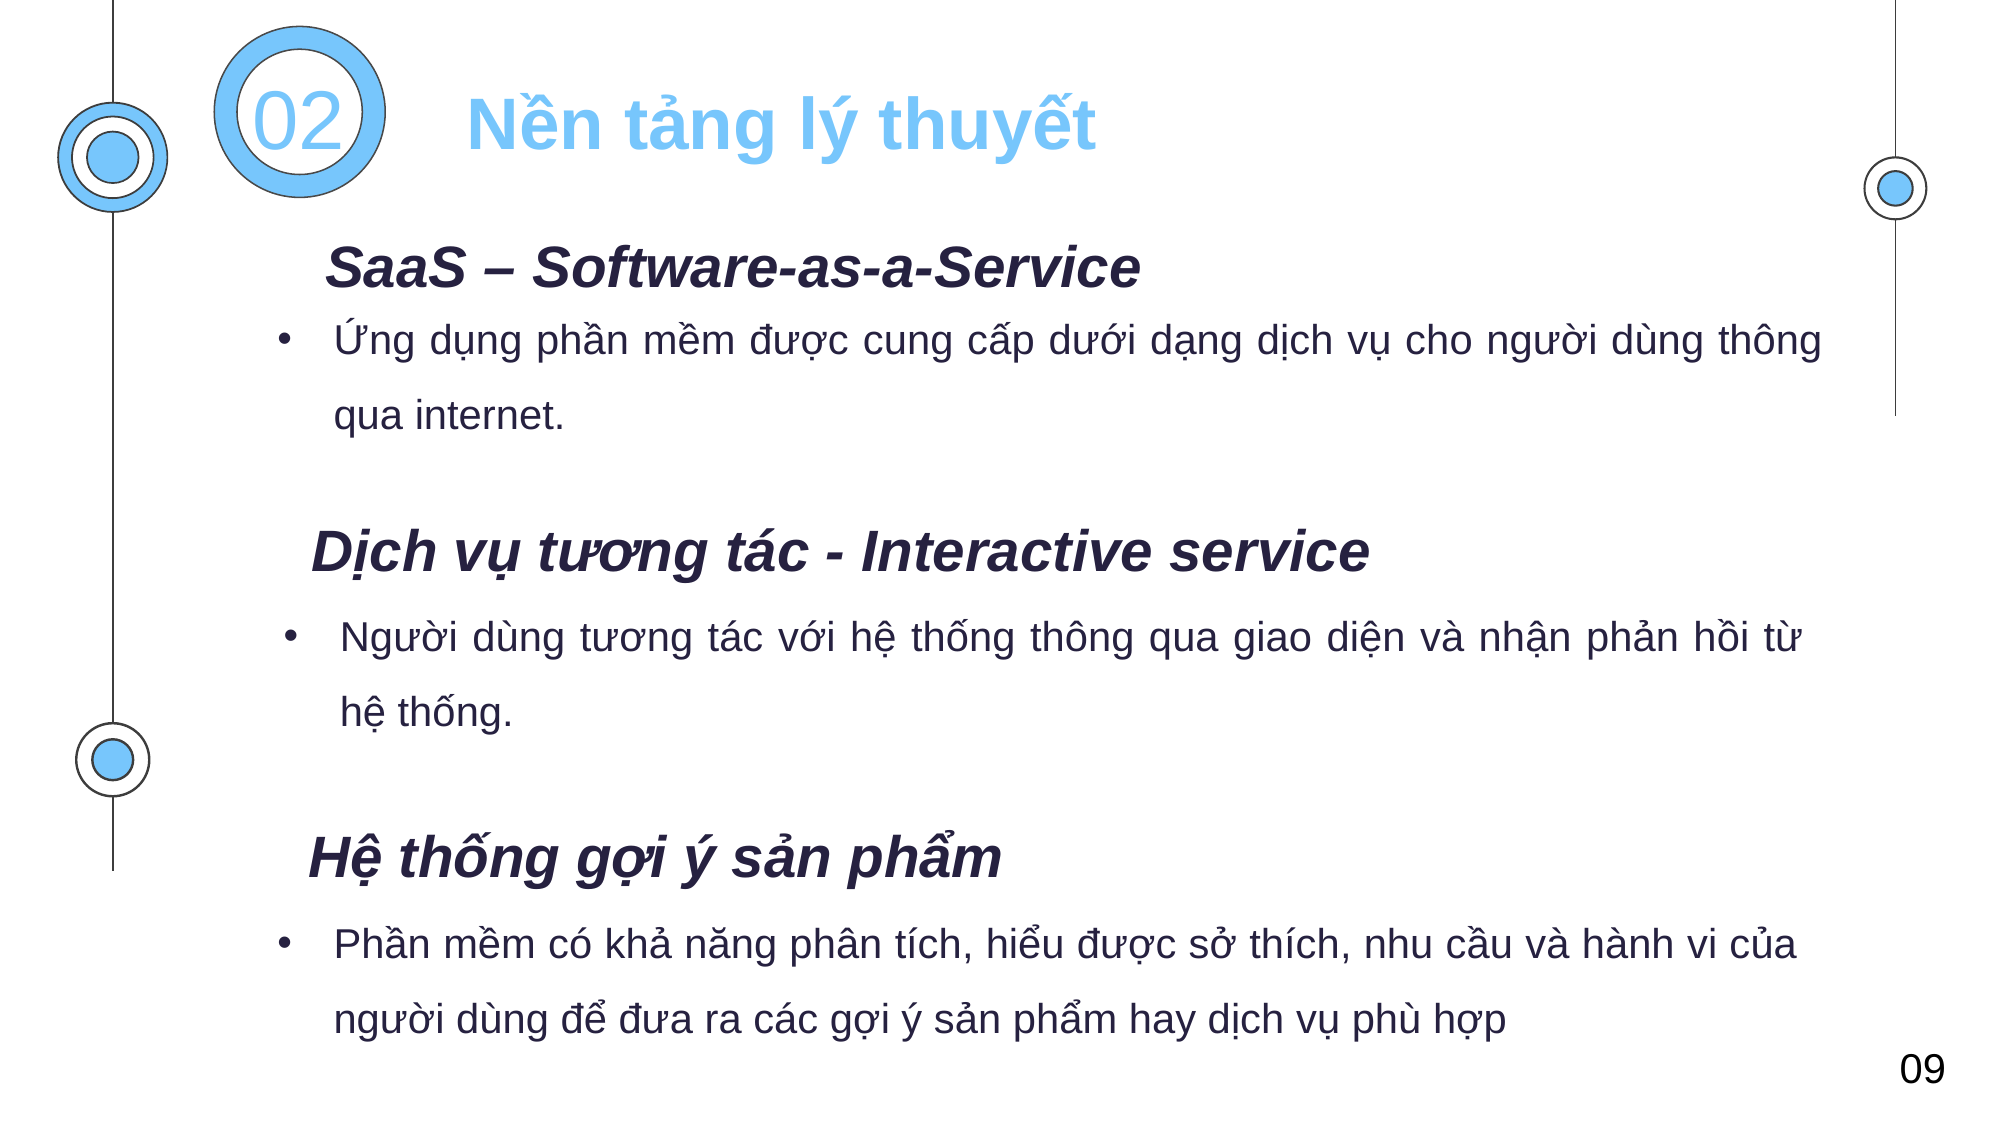

02

# Nền tảng lý thuyết
SaaS – Software-as-a-Service
Ứng dụng phần mềm được cung cấp dưới dạng dịch vụ cho người dùng thông qua internet.
Dịch vụ tương tác - Interactive service
Người dùng tương tác với hệ thống thông qua giao diện và nhận phản hồi từ hệ thống.
Hệ thống gợi ý sản phẩm
Phần mềm có khả năng phân tích, hiểu được sở thích, nhu cầu và hành vi của người dùng để đưa ra các gợi ý sản phẩm hay dịch vụ phù hợp
09